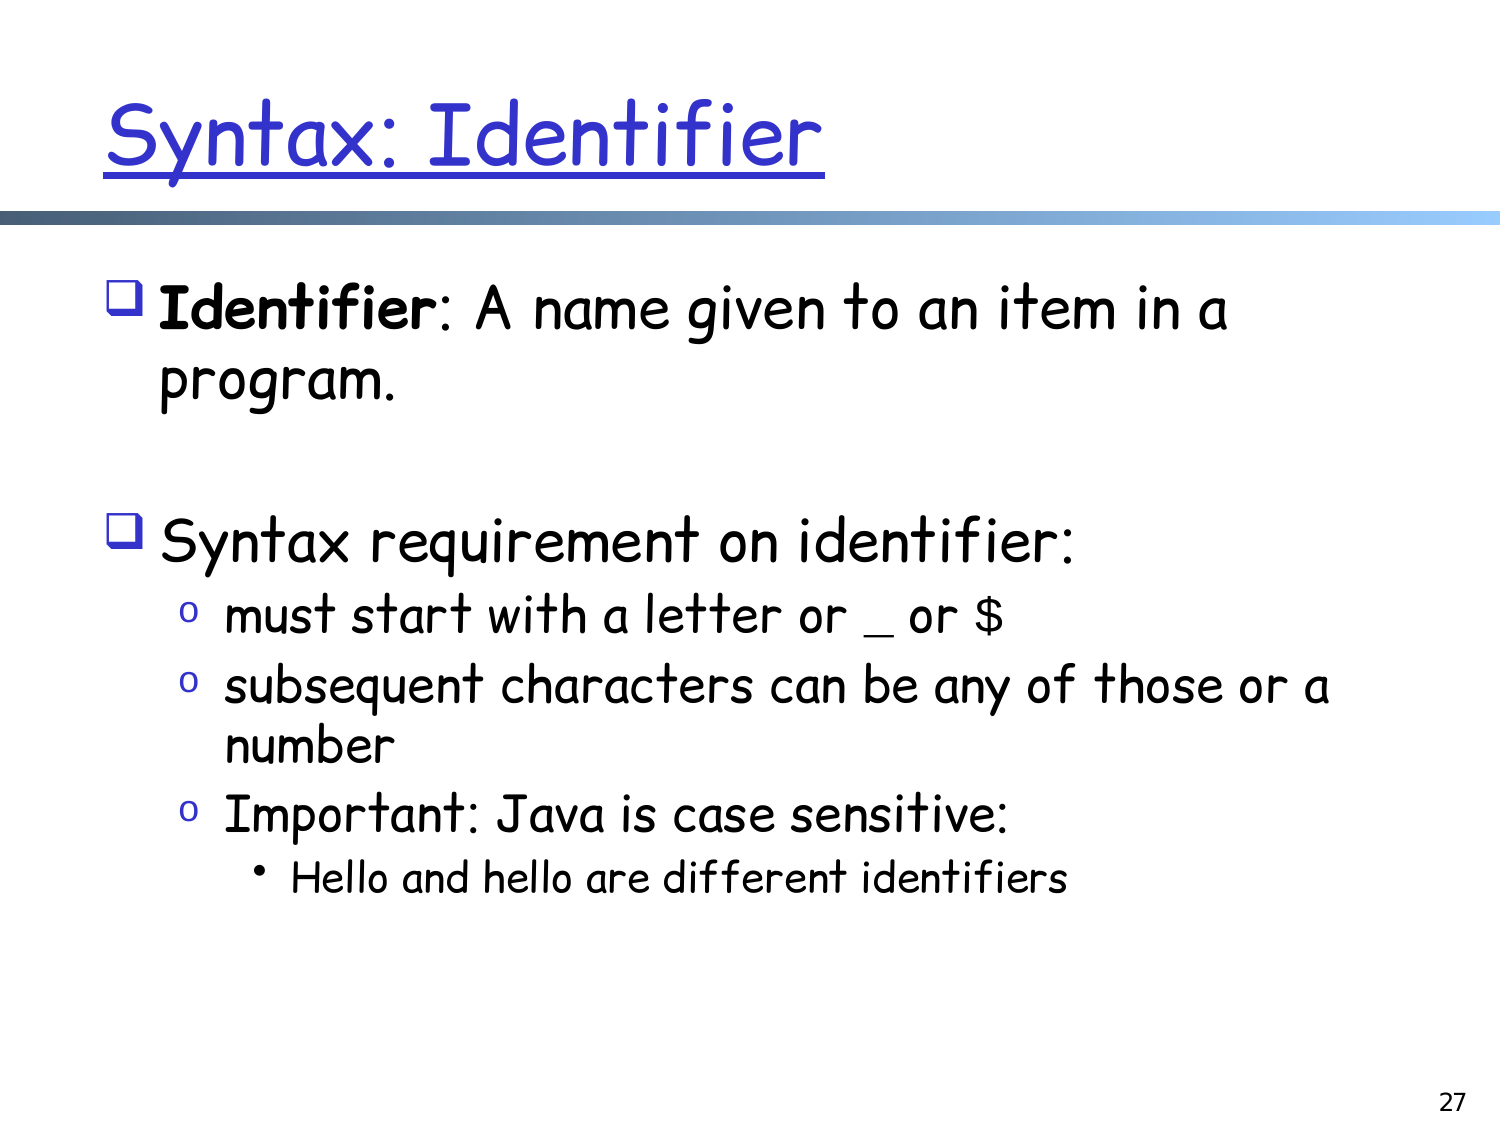

27
# Syntax: Identifier
Identifier: A name given to an item in a program.

Syntax requirement on identifier:
must start with a letter or _ or $
subsequent characters can be any of those or a number
Important: Java is case sensitive:
Hello and hello are different identifiers